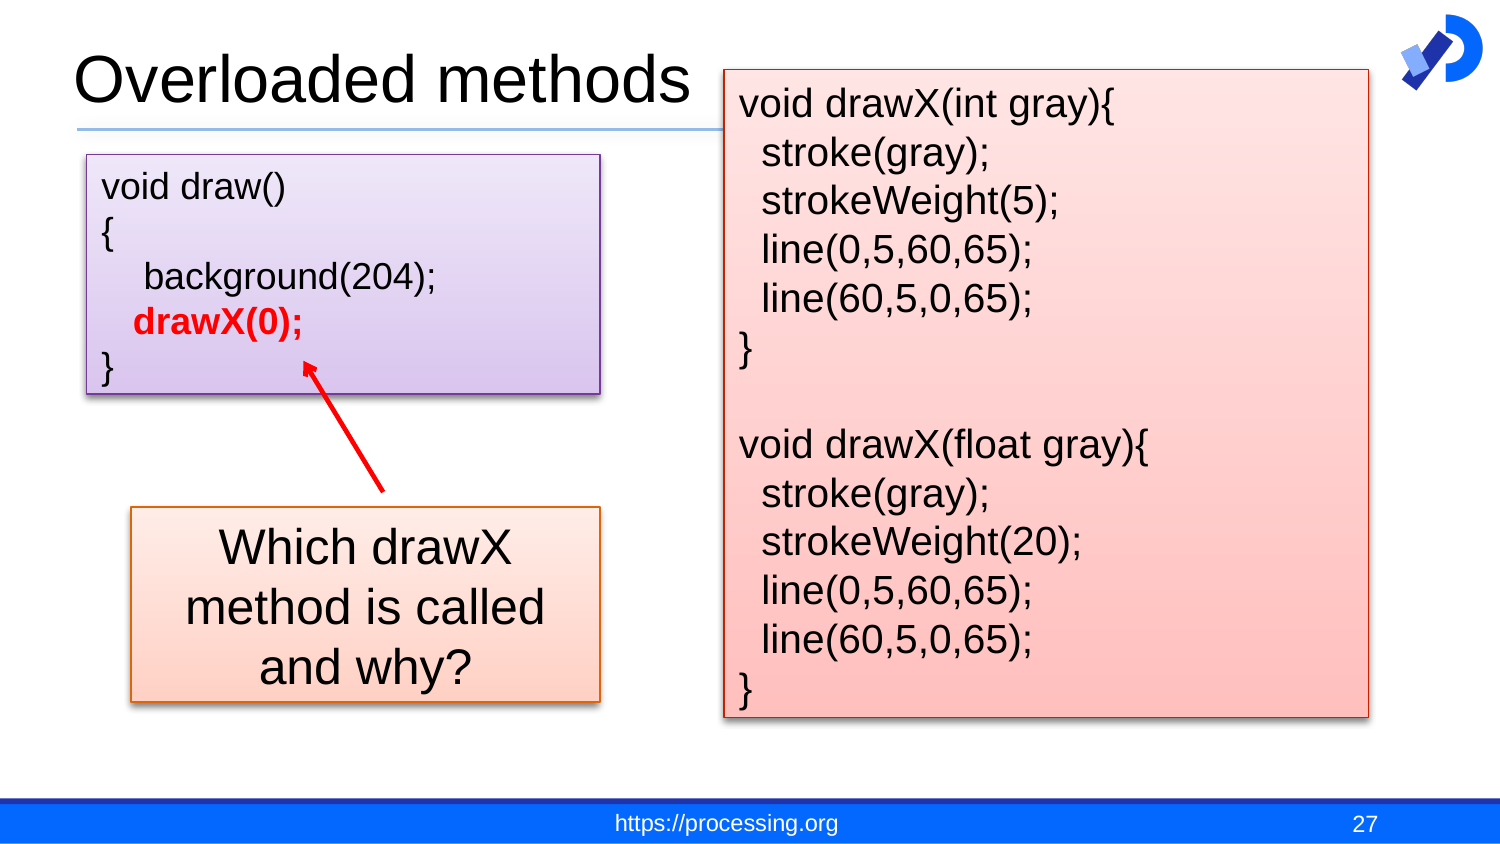

# Overloaded methods
void drawX(int gray){
  stroke(gray);
  strokeWeight(5);
  line(0,5,60,65);
  line(60,5,0,65);
}

void drawX(float gray){
  stroke(gray);
  strokeWeight(20);
  line(0,5,60,65);
  line(60,5,0,65);
}
void draw()
{
    background(204);
   drawX(0);
}
Which drawX method is called and why?
27
https://processing.org